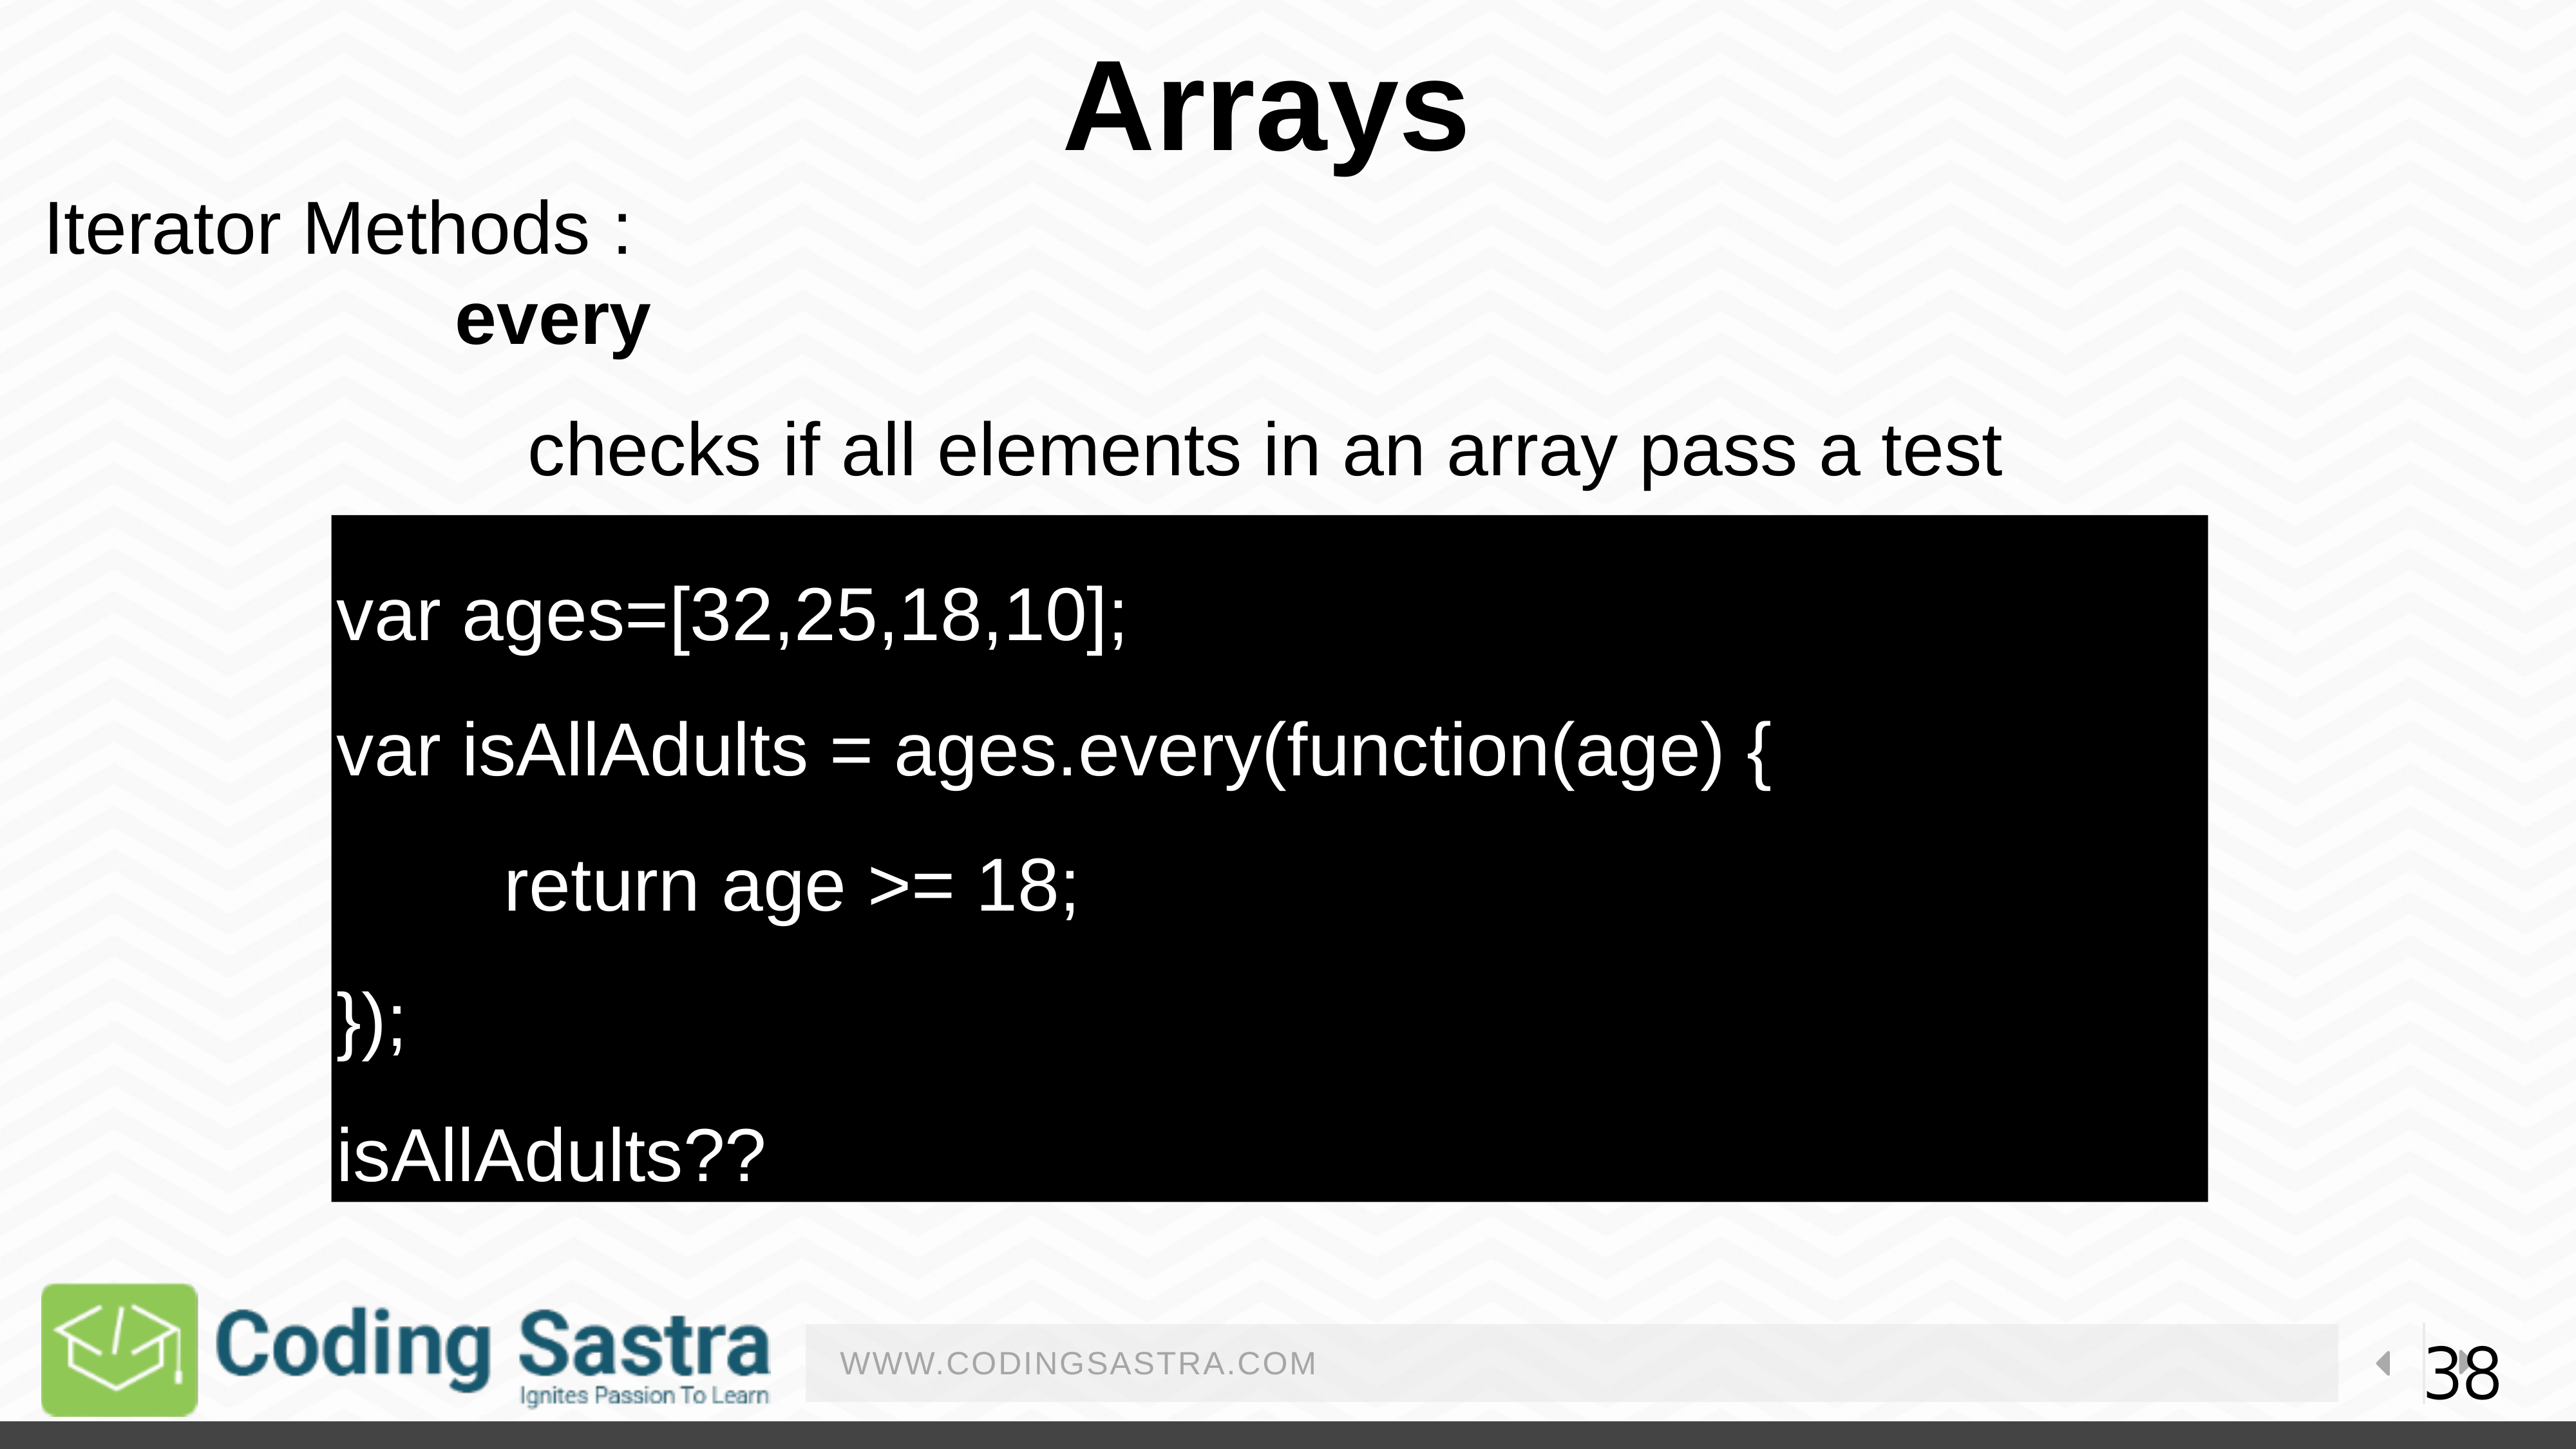

Arrays
Iterator Methods​ :
every
checks if all elements in an array pass a test
var ages=[32,25,18,10];​
var isAllAdults = ages.every(function(age) {​
        return age >= 18;​
});​
isAllAdults??​
38